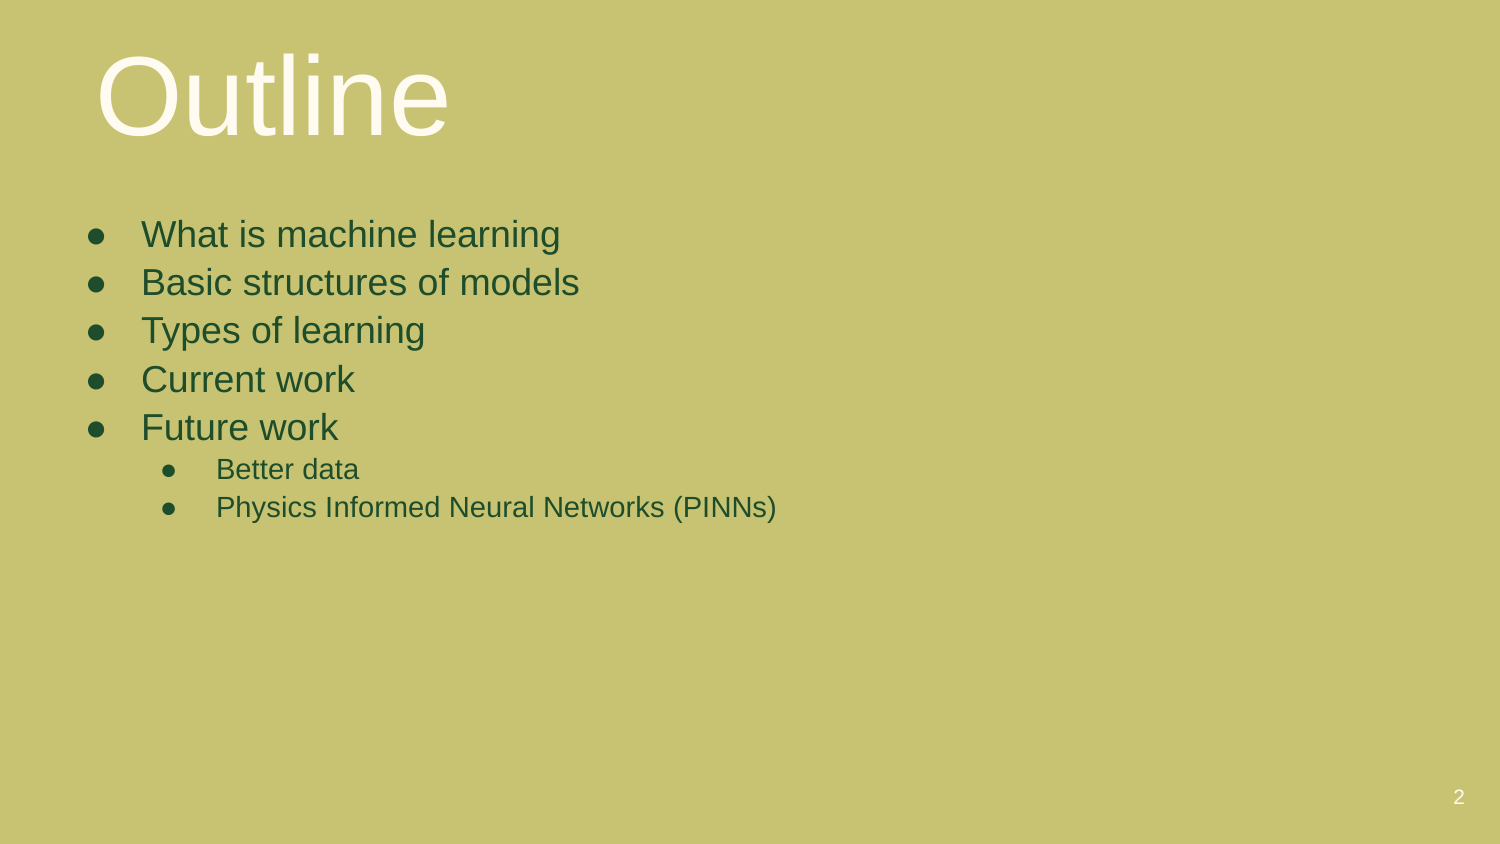

# Outline
What is machine learning
Basic structures of models
Types of learning
Current work
Future work
Better data
Physics Informed Neural Networks (PINNs)
2